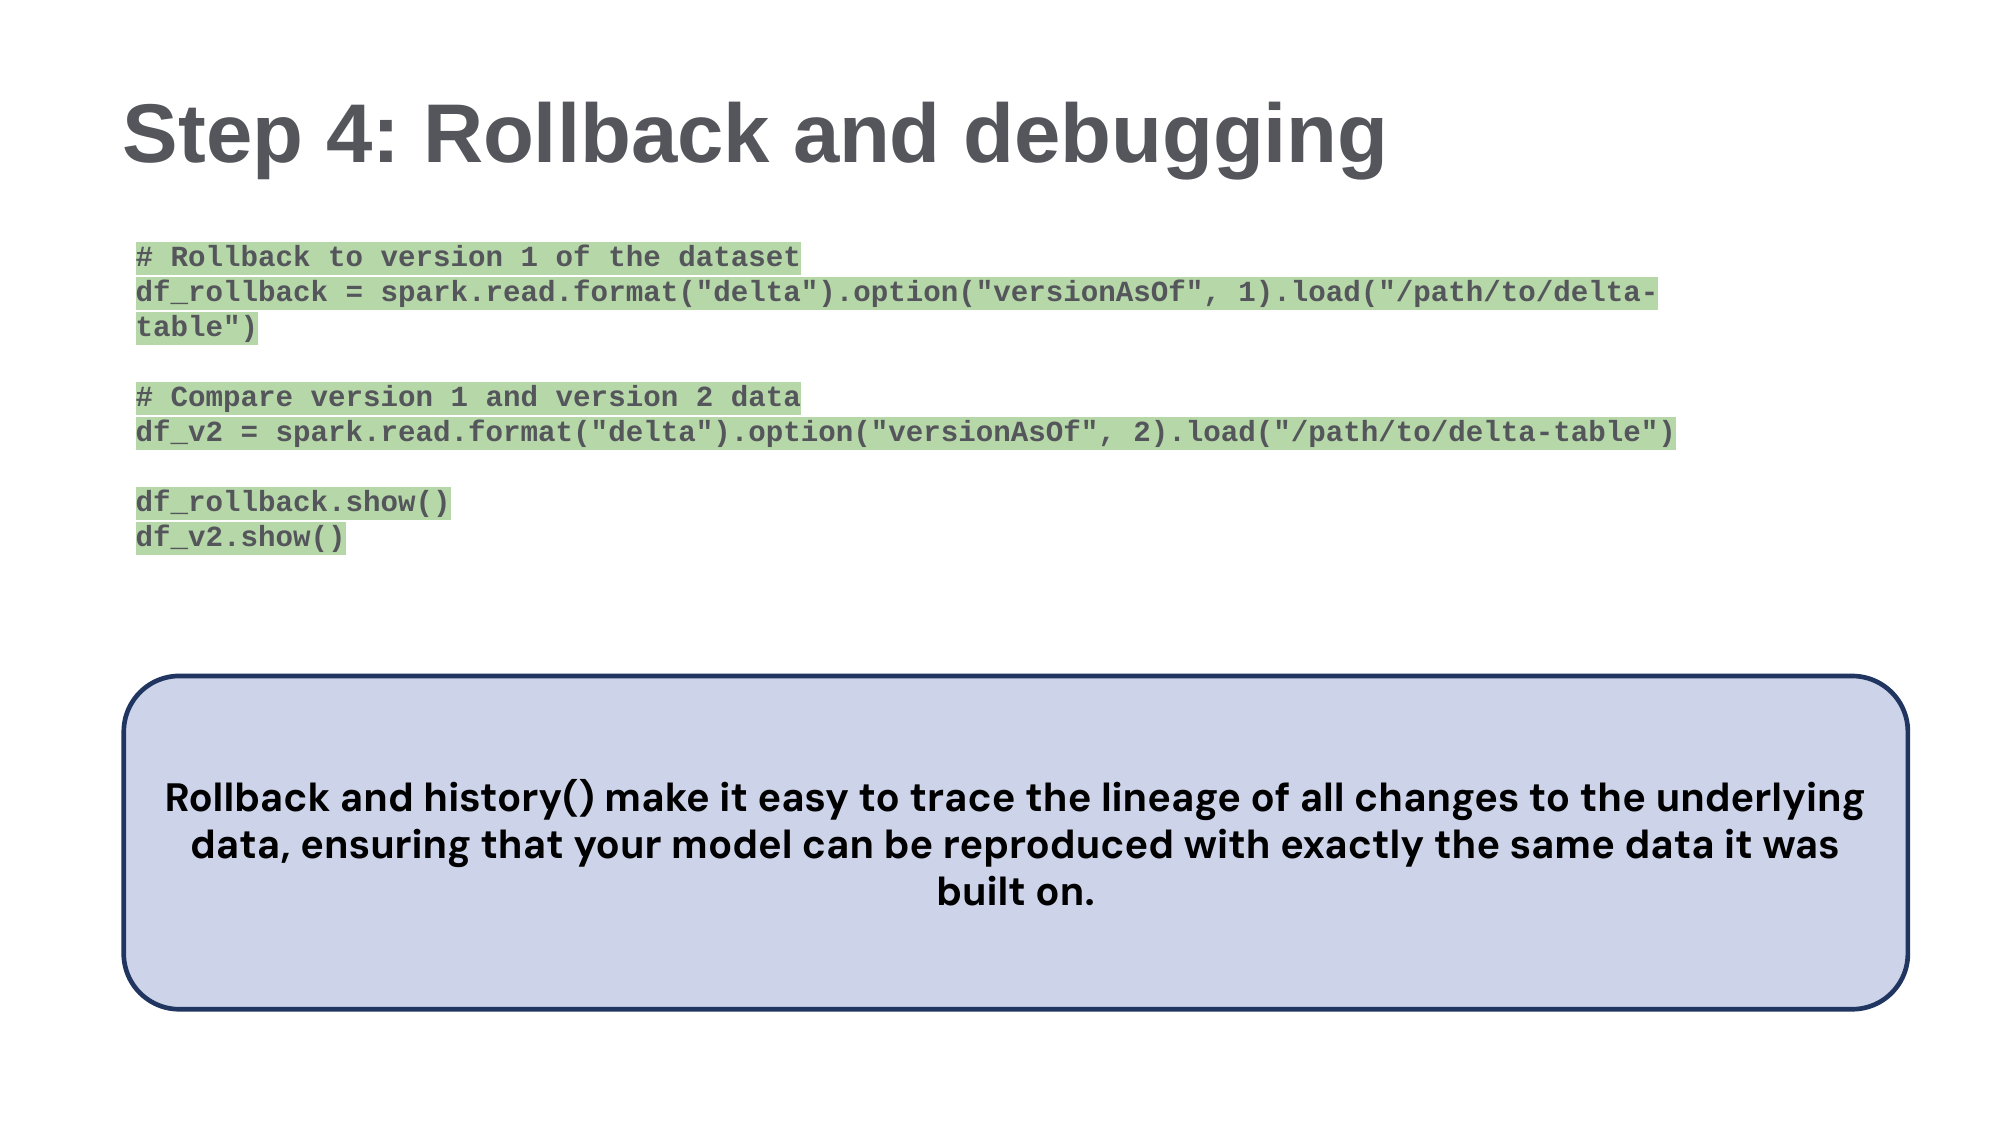

# Step 4: Rollback and debugging
# Rollback to version 1 of the dataset
df_rollback = spark.read.format("delta").option("versionAsOf", 1).load("/path/to/delta-table")

# Compare version 1 and version 2 data
df_v2 = spark.read.format("delta").option("versionAsOf", 2).load("/path/to/delta-table")

df_rollback.show()
df_v2.show()

Rollback and history() make it easy to trace the lineage of all changes to the underlying data, ensuring that your model can be reproduced with exactly the same data it was built on.